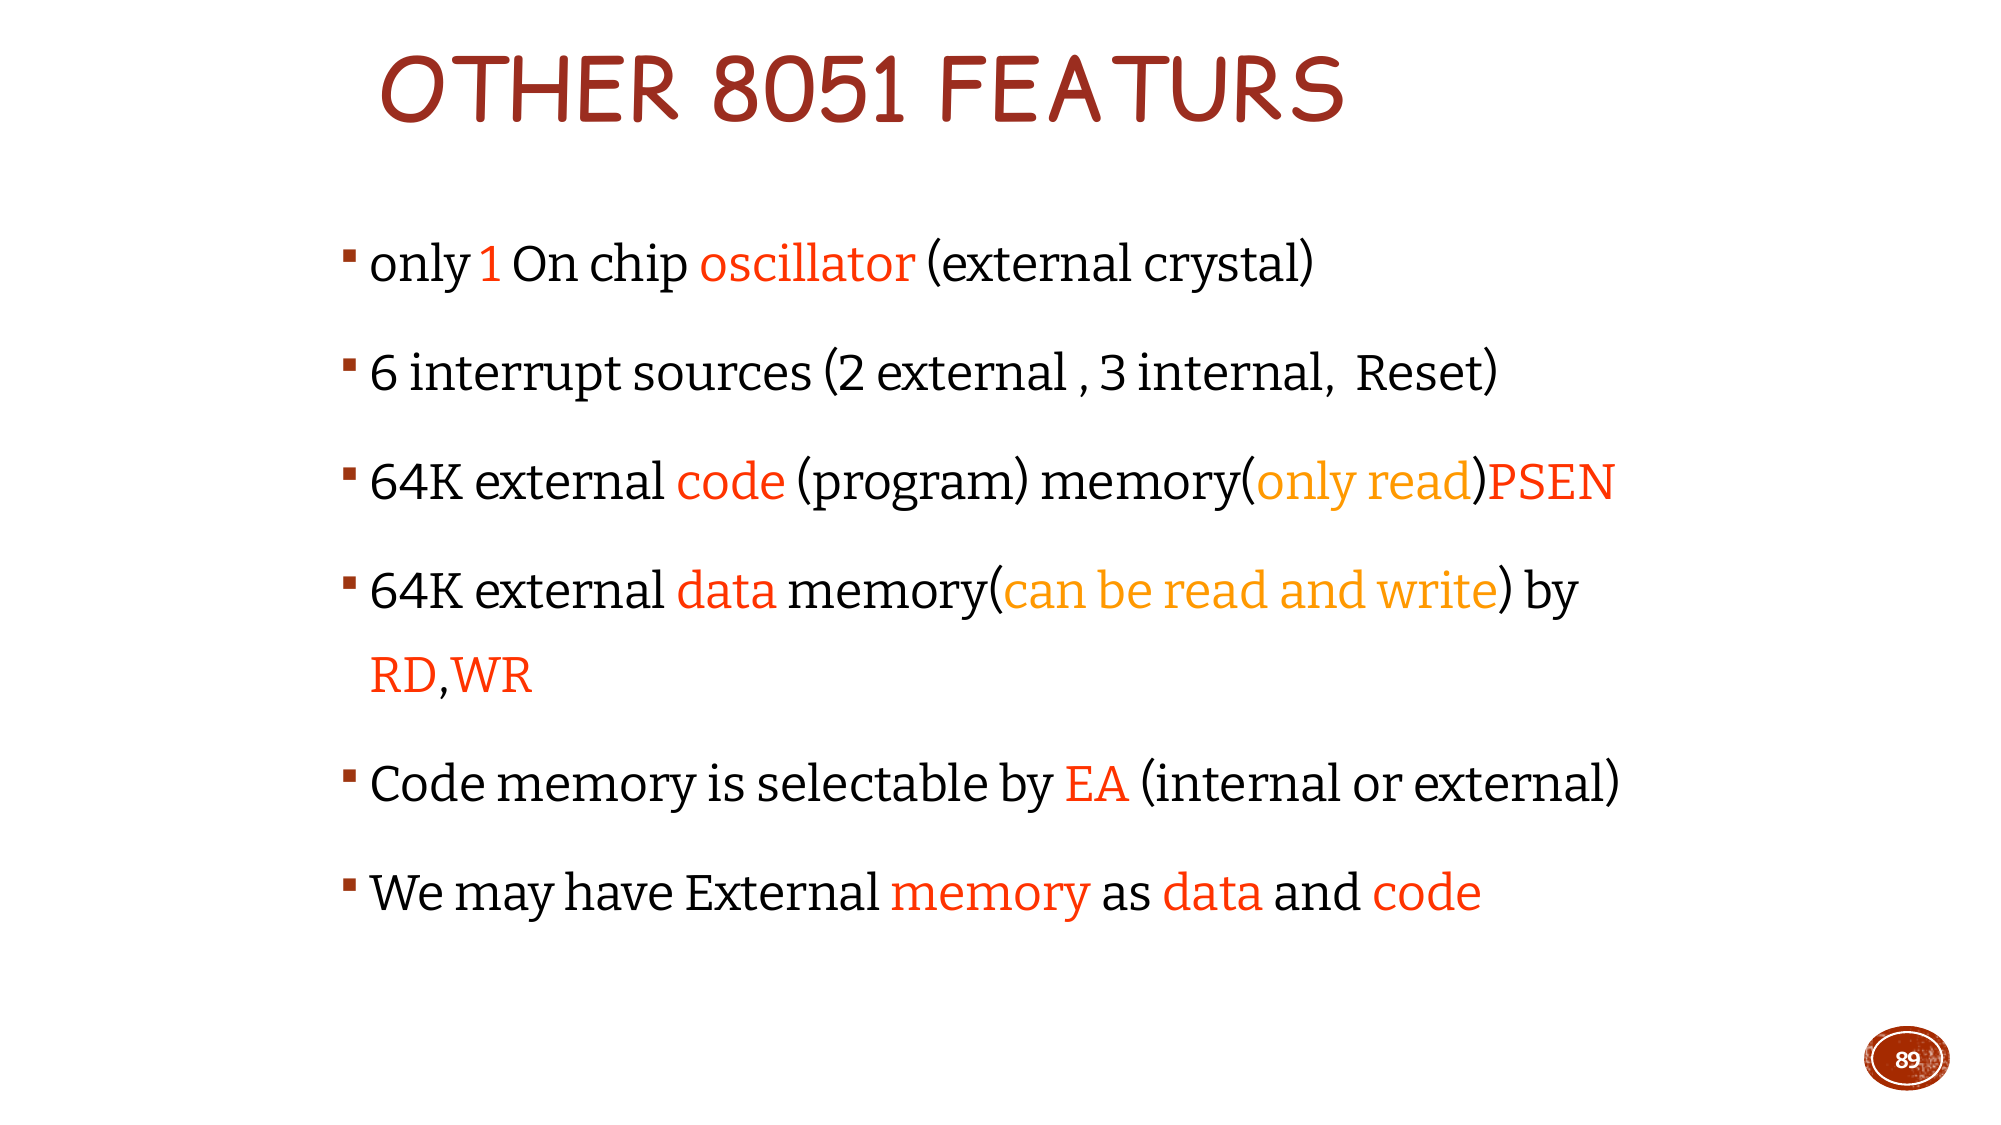

# Other 8051 featurs
only 1 On chip oscillator (external crystal)
6 interrupt sources (2 external , 3 internal,  Reset)
64K external code (program) memory(only read)PSEN
64K external data memory(can be read and write) by RD,WR
Code memory is selectable by EA (internal or external)
We may have External memory as data and code

89